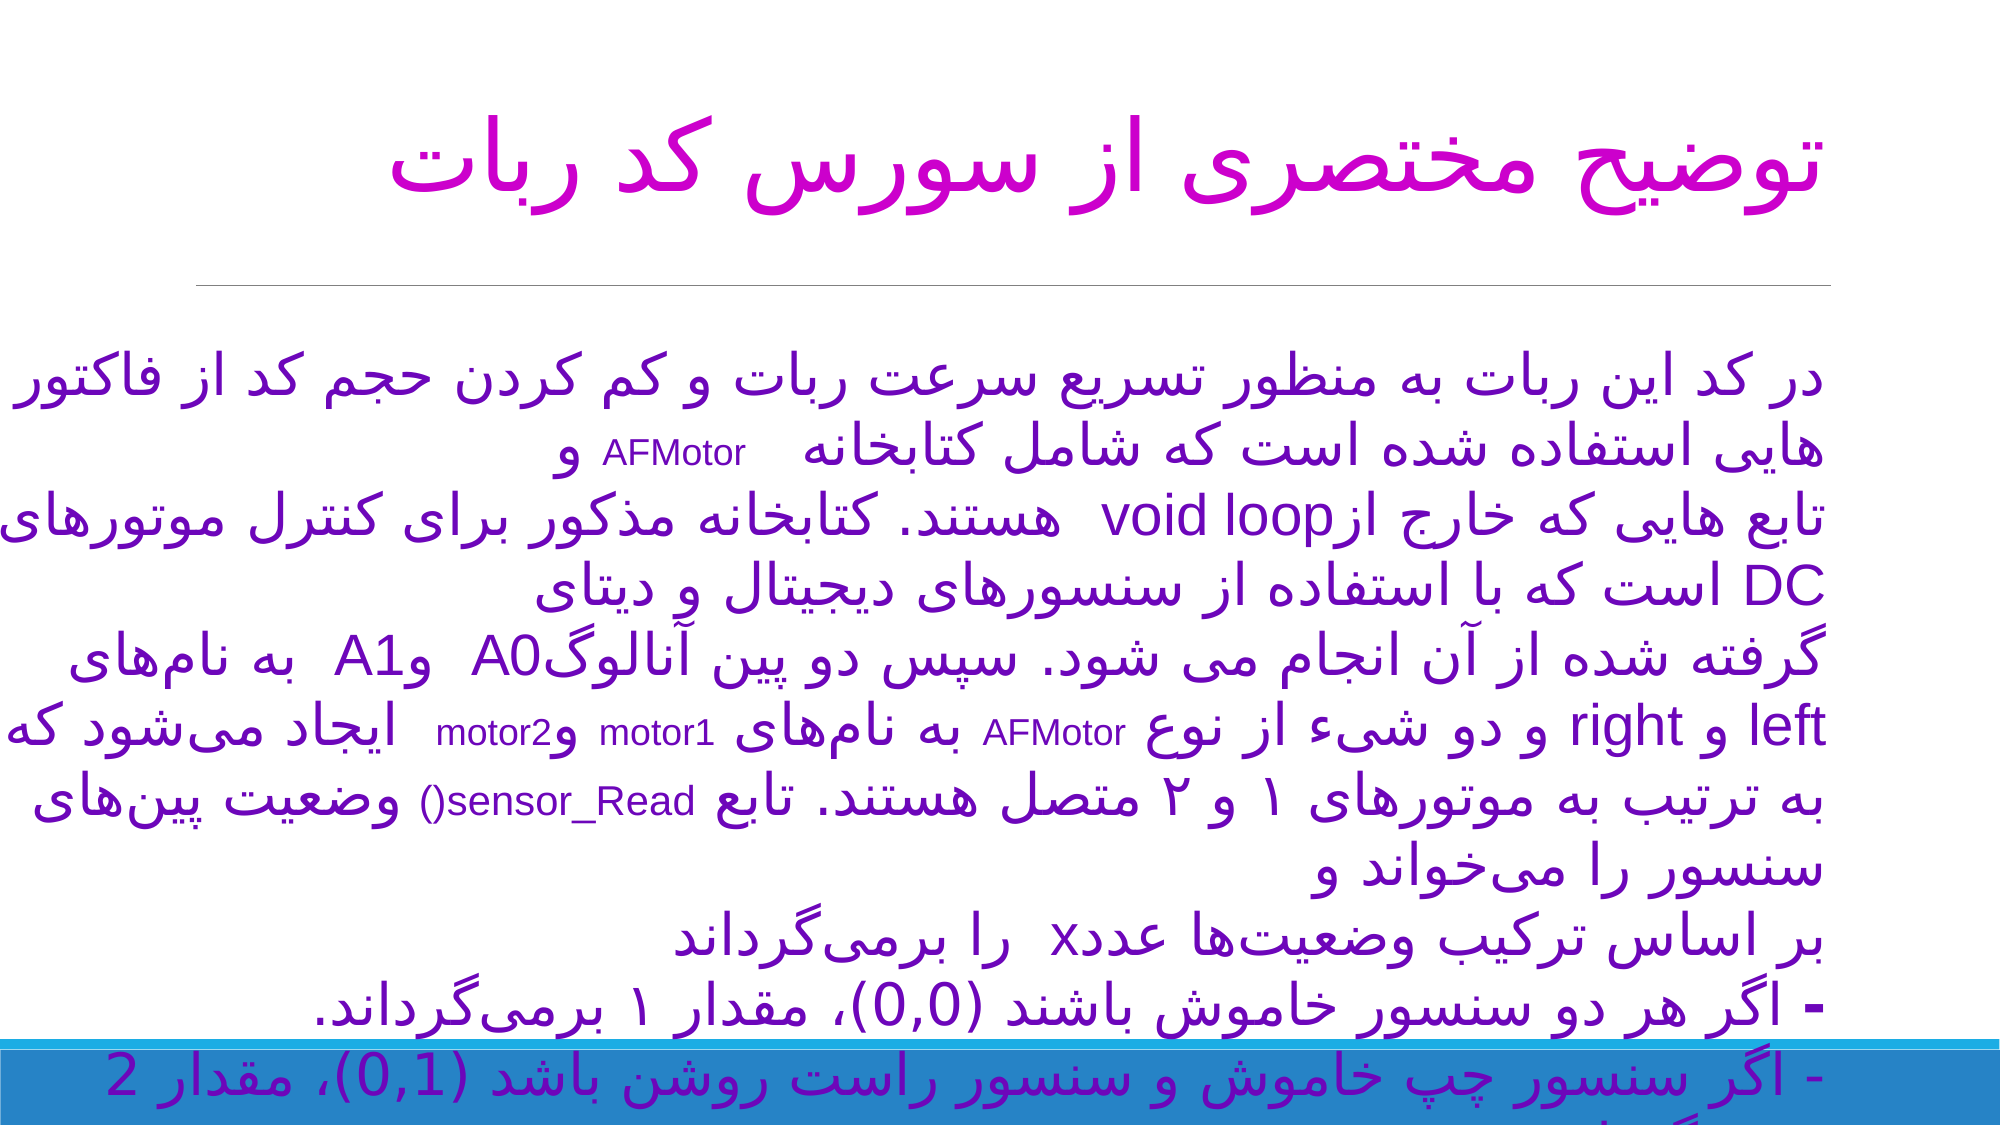

# توضیح مختصری از سورس کد ربات
در کد این ربات به منظور تسریع سرعت ربات و کم کردن حجم کد از فاکتور هایی استفاده شده است که شامل کتابخانه   AFMotor و
تابع هایی که خارج ازvoid loop  هستند. کتابخانه مذکور برای کنترل موتورهای DC است که با استفاده از سنسورهای دیجیتال و دیتای
گرفته شده از آن انجام می شود. سپس دو پین آنالوگA0  وA1  به نام‌های left و right و دو شیء از نوع AFMotor به نام‌های motor1 وmotor2  ایجاد می‌شود که به ترتیب به موتورهای ۱ و ۲ متصل هستند. تابع sensor_Read() وضعیت پین‌های سنسور را می‌خواند و
بر اساس ترکیب وضعیت‌ها عددx  را برمی‌گرداند
- اگر هر دو سنسور خاموش باشند (0,0)، مقدار ۱ برمی‌گرداند.
- اگر سنسور چپ خاموش و سنسور راست روشن باشد (0,1)، مقدار 2 برمی‌گرداند.
- اگر سنسور چپ روشن و سنسور راست خاموش باشد (1,0)، مقدار 3 برمی‌گرداند.
- اگر هر دو سنسور روشن باشند (1,1)، مقدار 4 برمی‌گرداند.